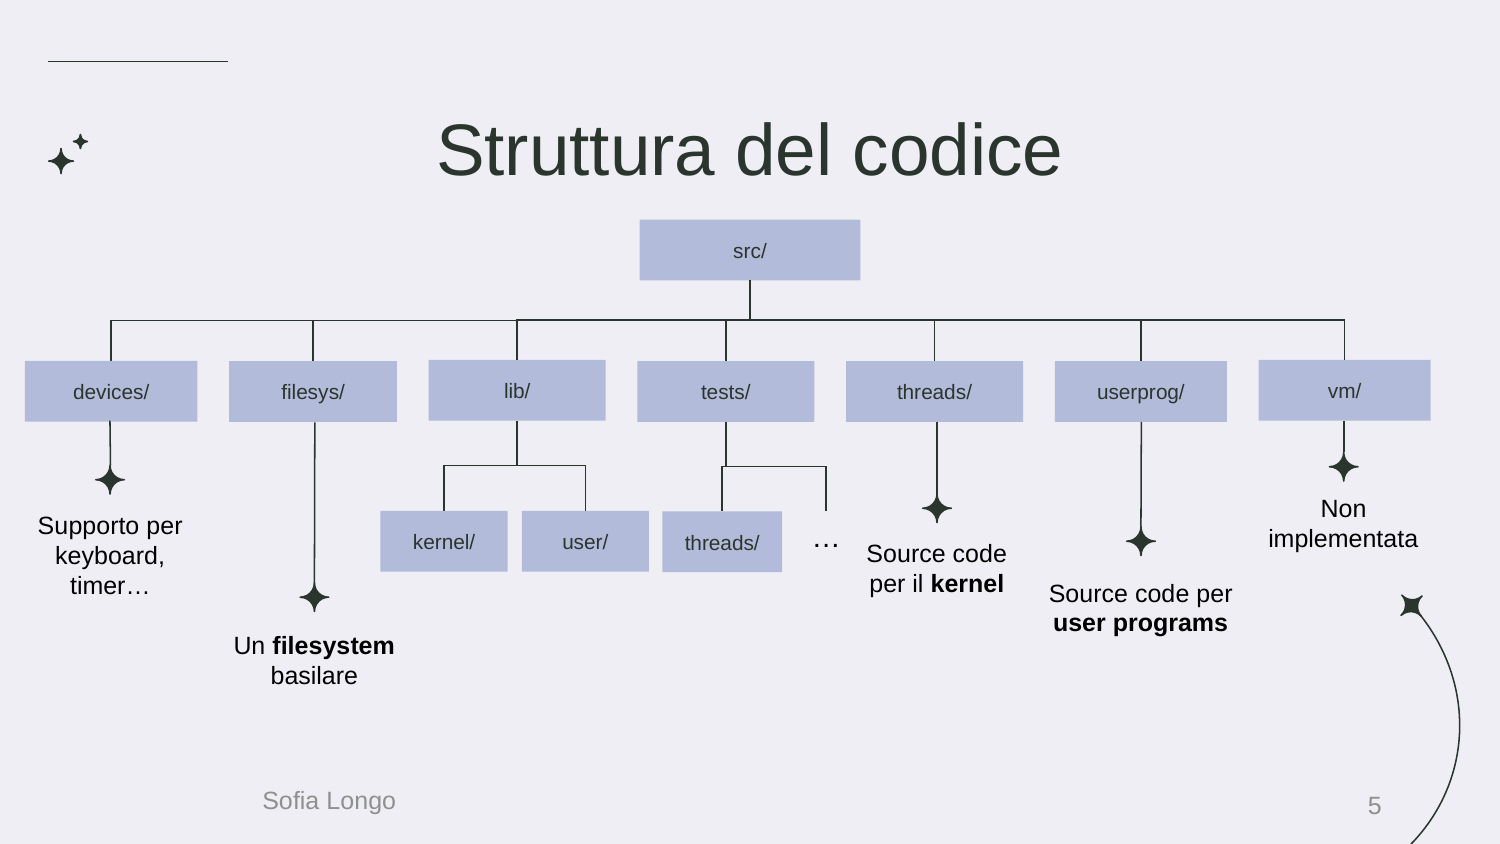

# Struttura del codice
src/
lib/
vm/
devices/
filesys/
userprog/
tests/
threads/

Non implementata
Supporto per keyboard, timer…
kernel/
user/
…
threads/
Source code per il kernel
Source code per user programs
Un filesystem basilare
5